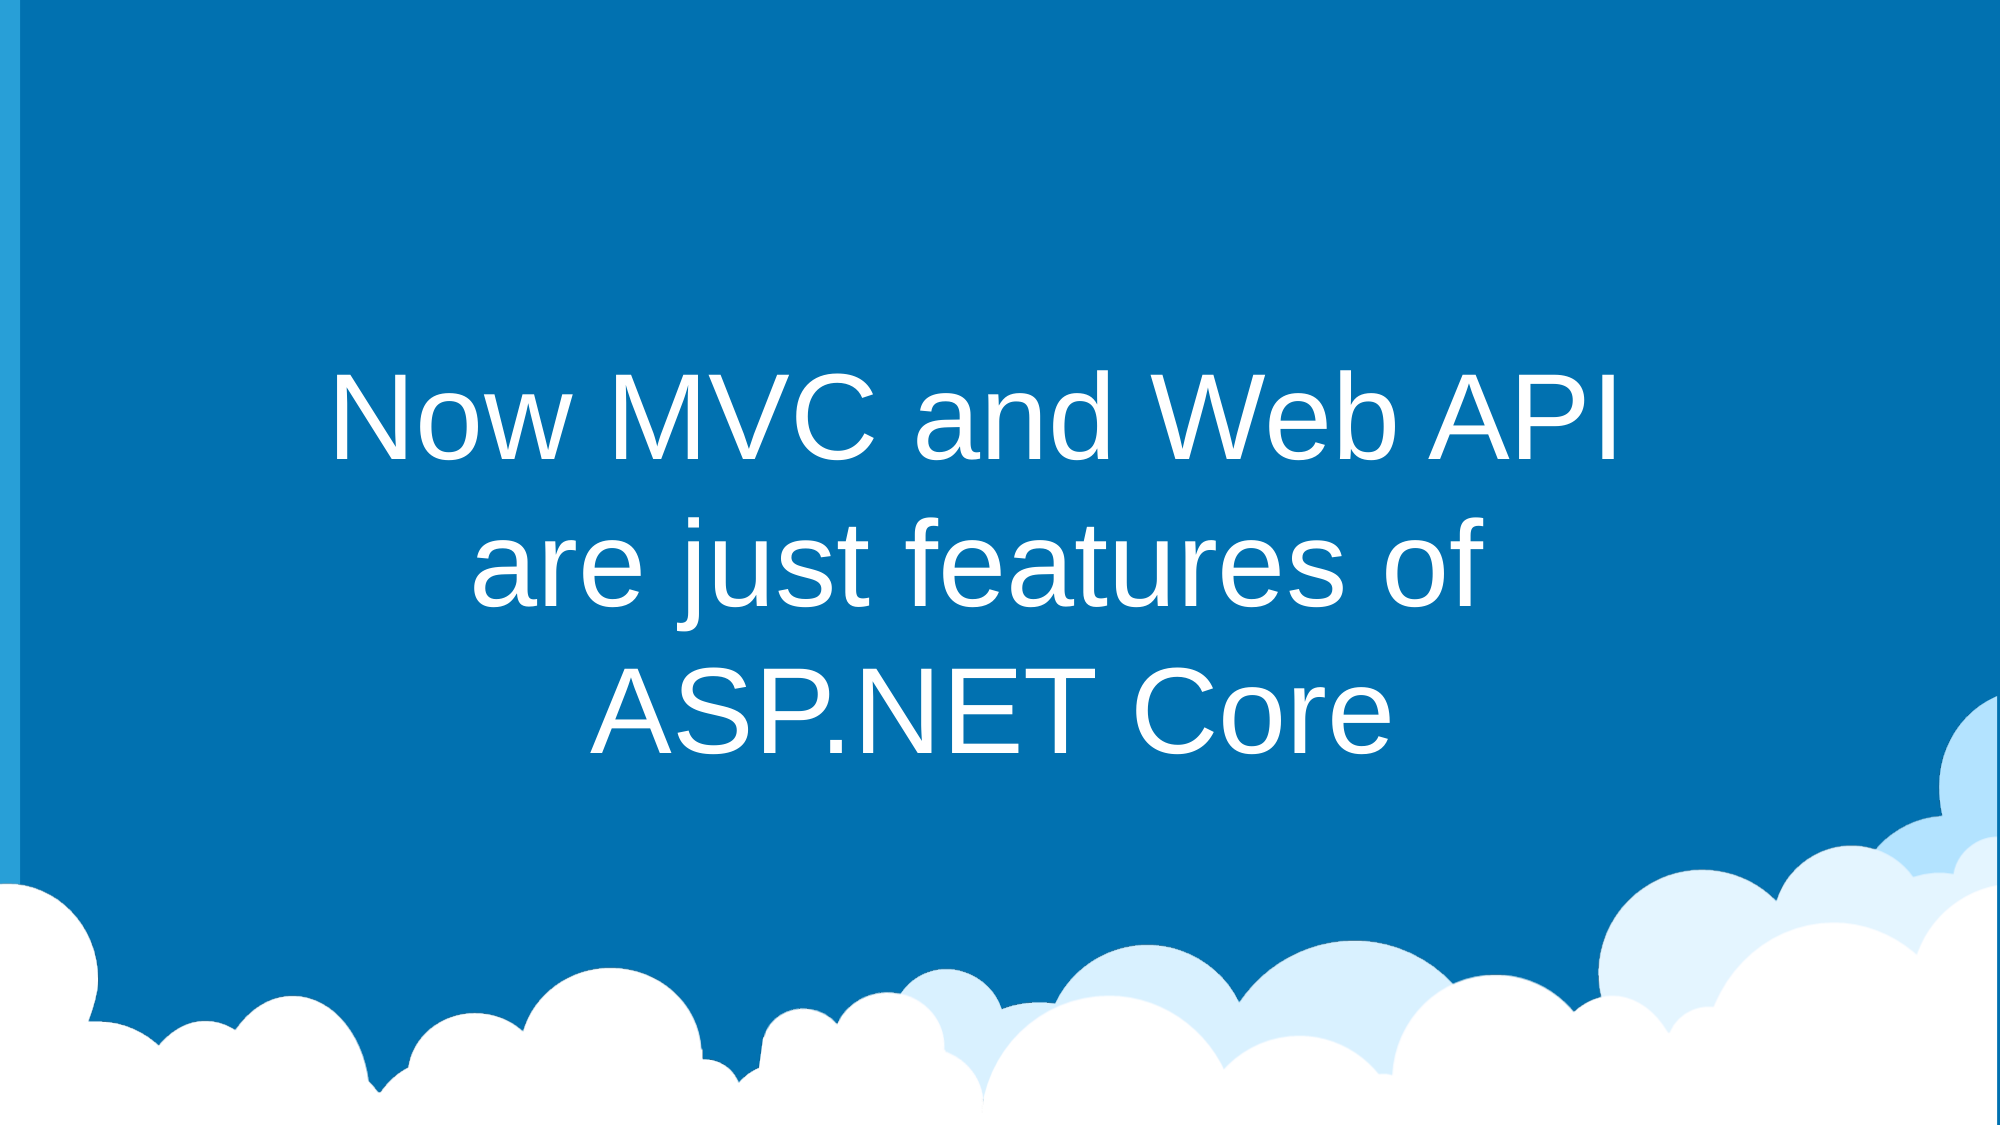

Now MVC and Web API
are just features of
ASP.NET Core